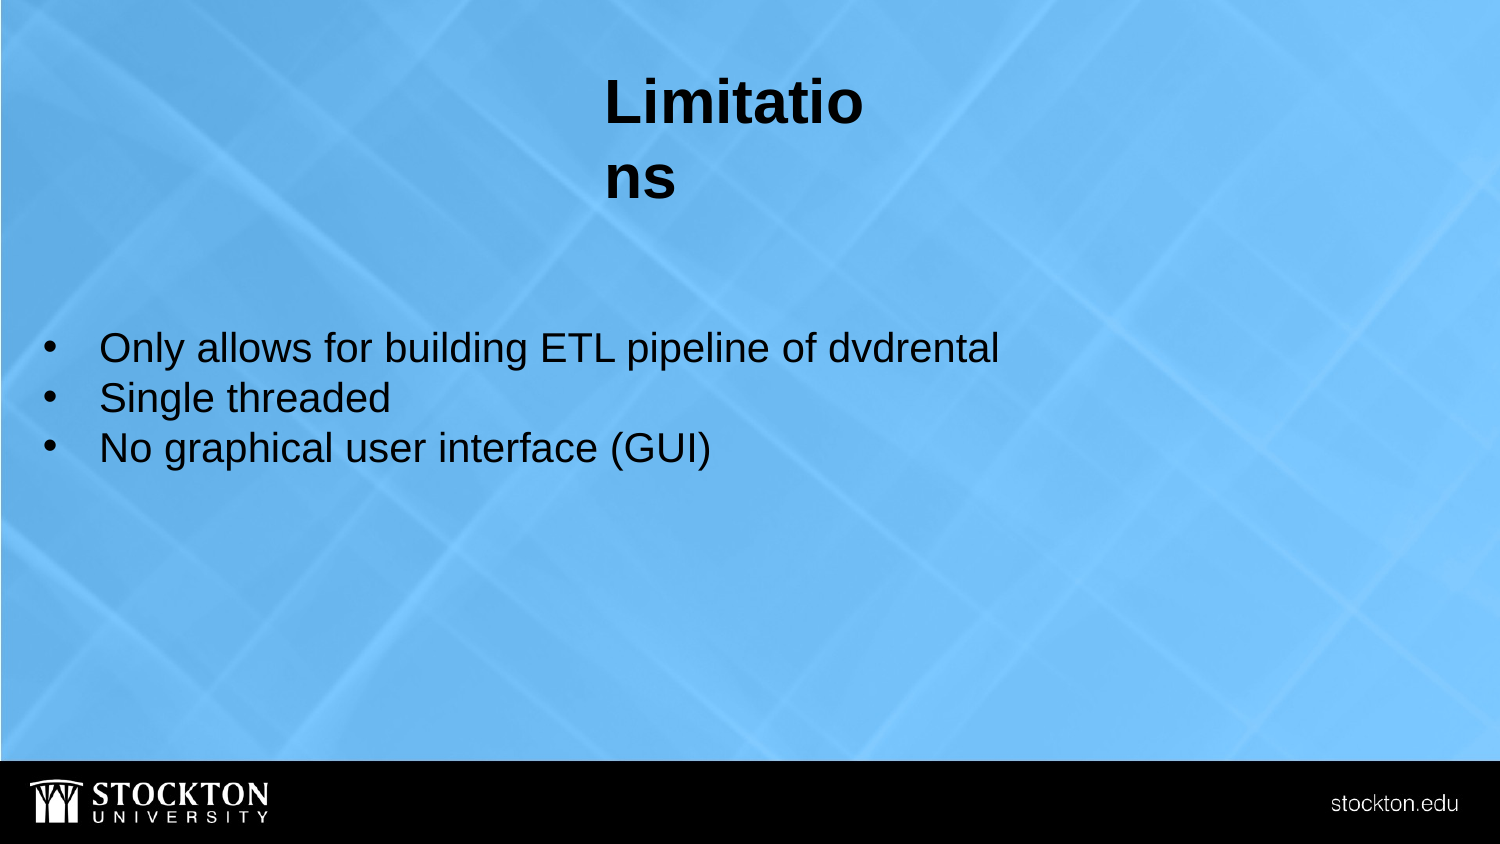

Limitations
Only allows for building ETL pipeline of dvdrental
Single threaded
No graphical user interface (GUI)